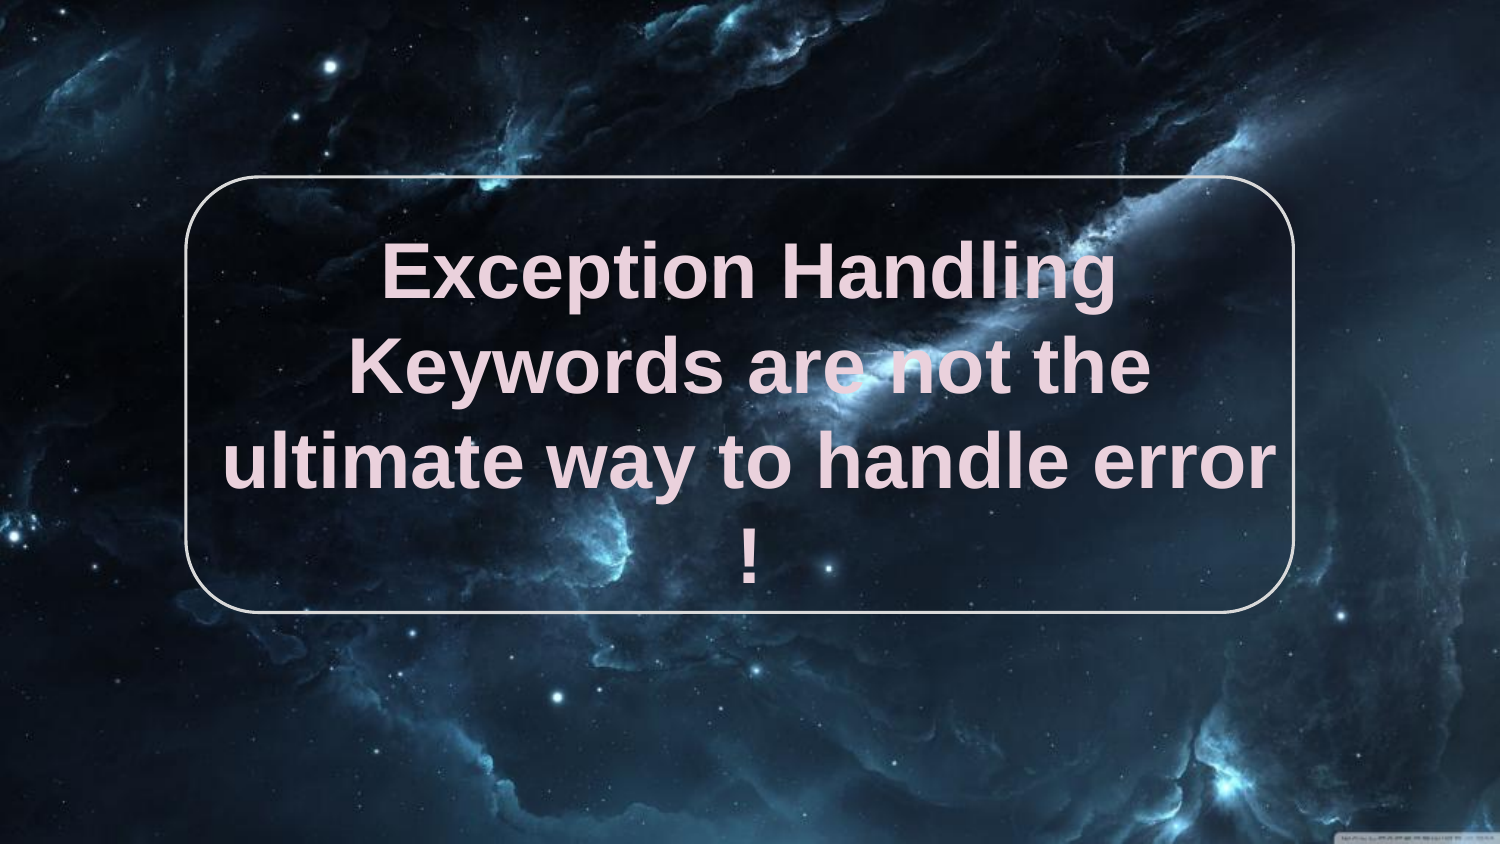

# Exception Handling Keywords are not the ultimate way to handle error !